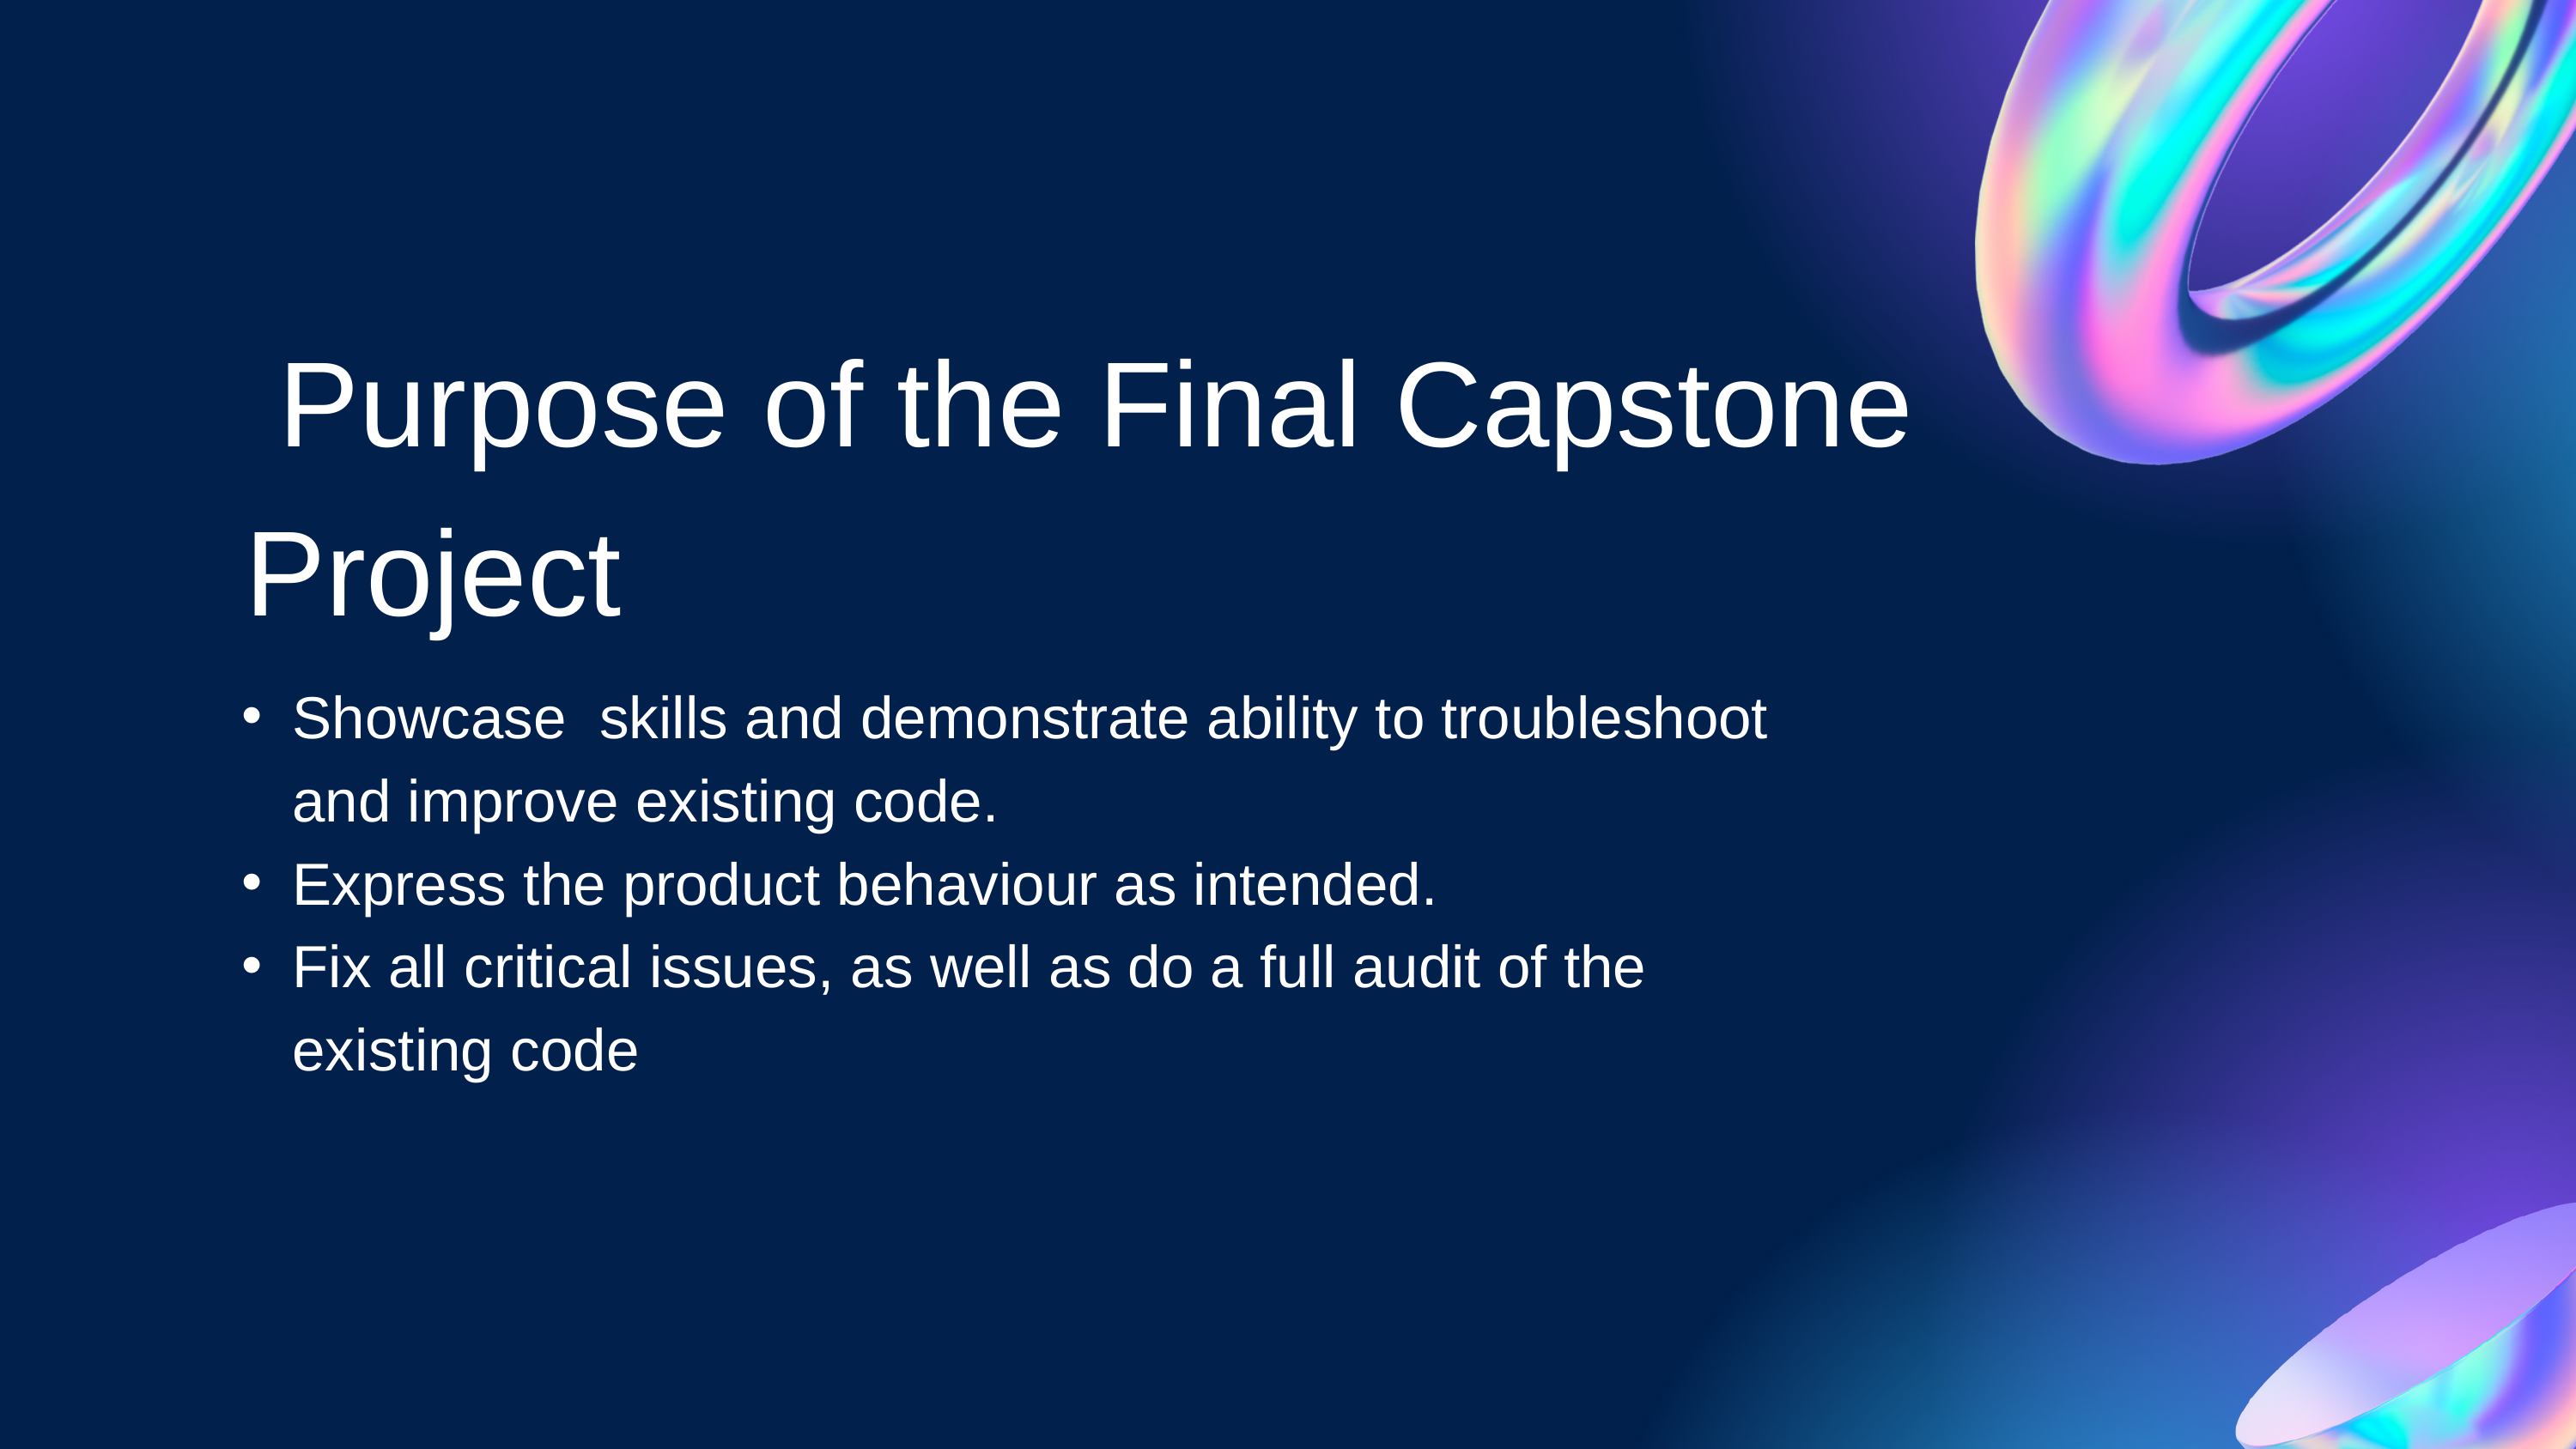

Purpose of the Final Capstone Project
Showcase  skills and demonstrate ability to troubleshoot and improve existing code.
Express the product behaviour as intended.
Fix all critical issues, as well as do a full audit of the existing code